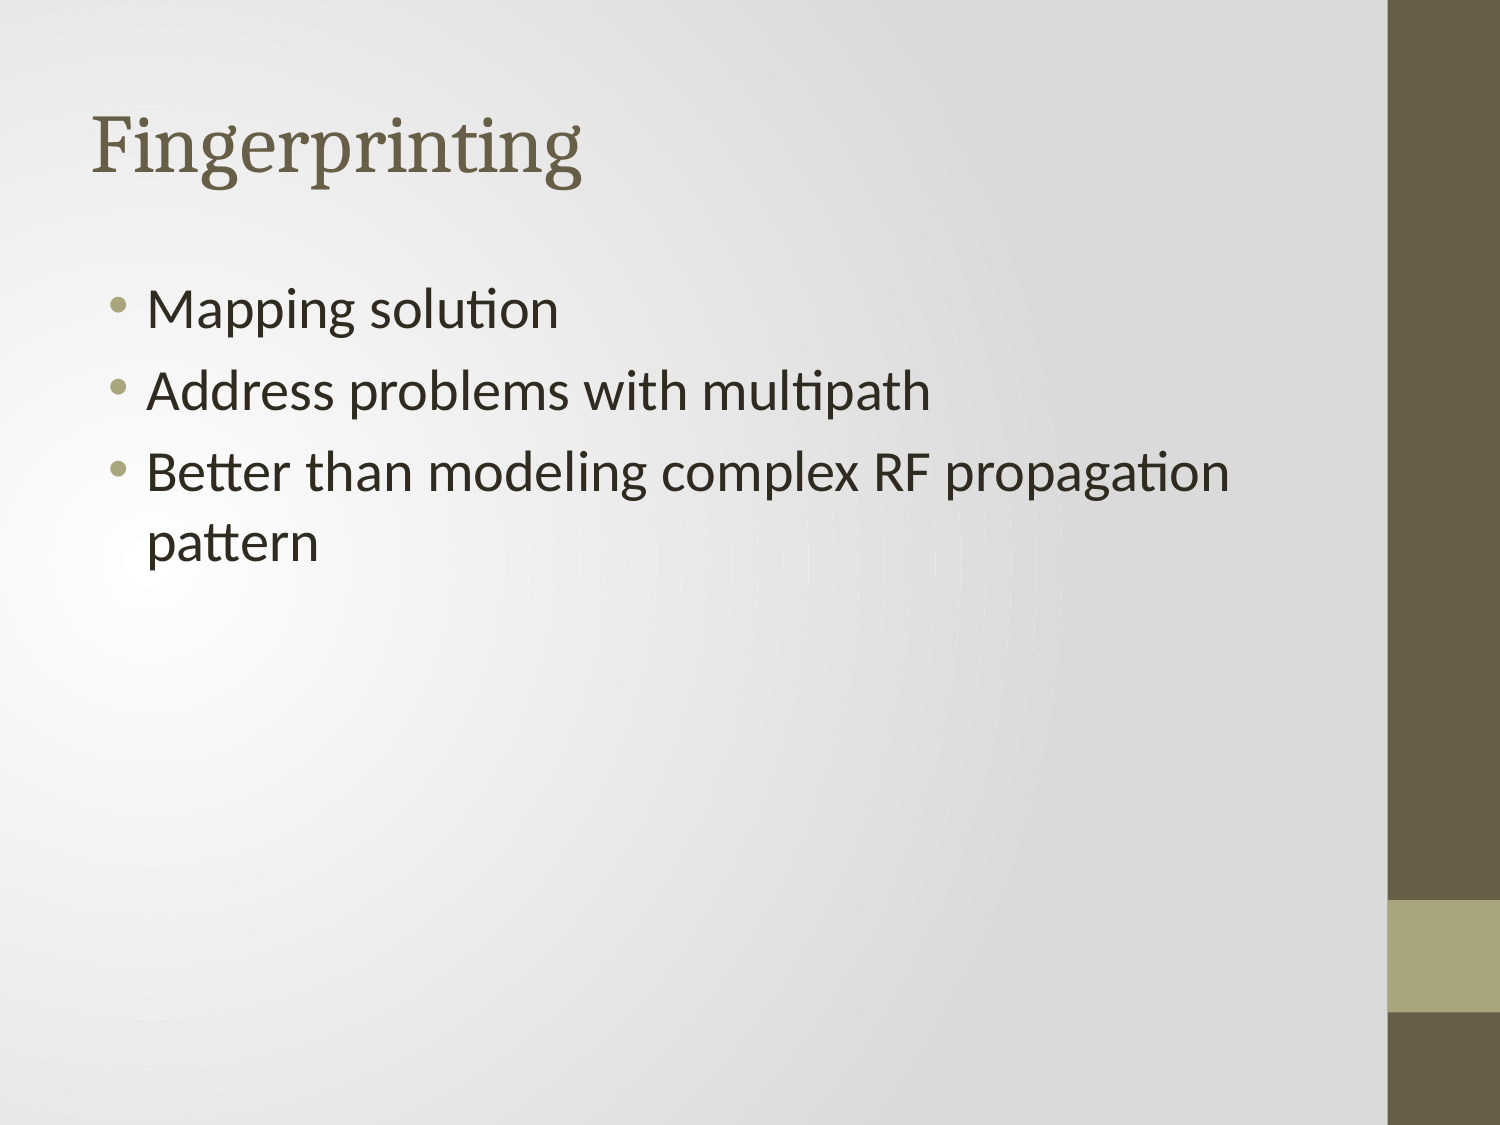

# Fingerprinting
Mapping solution
Address problems with multipath
Better than modeling complex RF propagation pattern